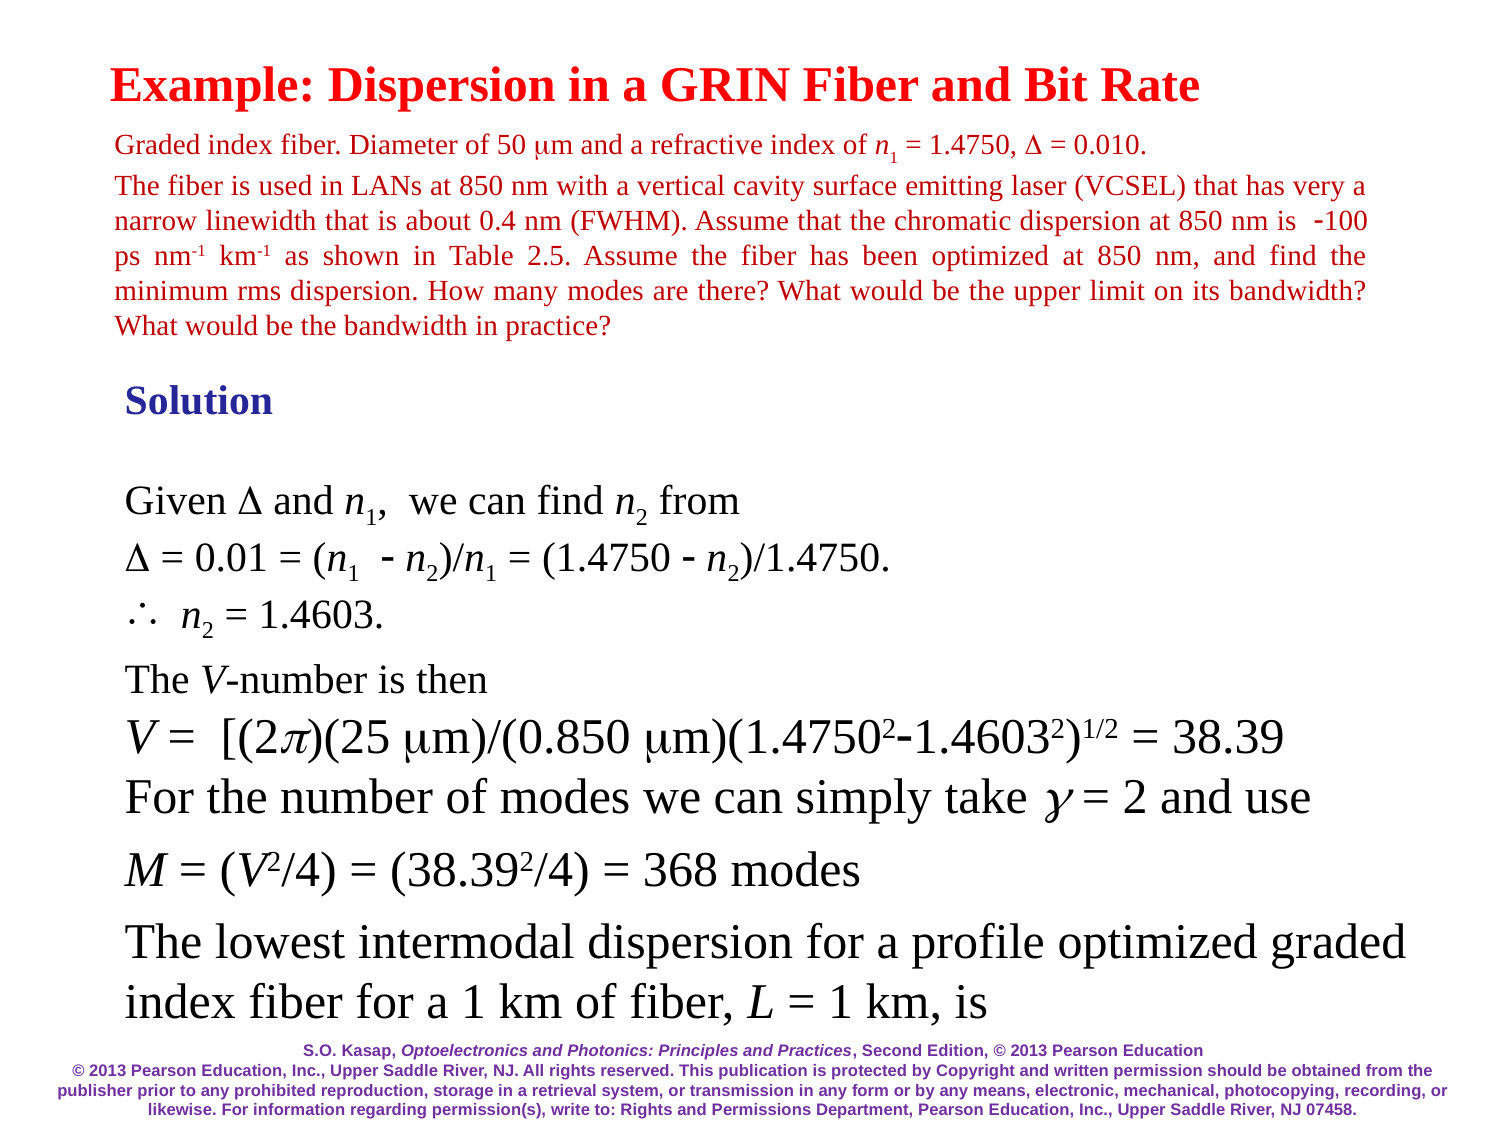

# Example: Dispersion in a GRIN Fiber and Bit Rate
Graded index fiber. Diameter of 50 μm and a refractive index of n1 = 1.4750, Δ = 0.010.
The fiber is used in LANs at 850 nm with a vertical cavity surface emitting laser (VCSEL) that has very a narrow linewidth that is about 0.4 nm (FWHM). Assume that the chromatic dispersion at 850 nm is −100 ps nm-1 km-1 as shown in Table 2.5. Assume the fiber has been optimized at 850 nm, and find the minimum rms dispersion. How many modes are there? What would be the upper limit on its bandwidth? What would be the bandwidth in practice?
Solution

Given Δ and n1,  we can find n2 from
Δ = 0.01 = (n1 − n2)/n1 = (1.4750 − n2)/1.4750.
n2 = 1.4603.
The V-number is then
V =  [(2π)(25 μm)/(0.850 μm)(1.47502−1.46032)1/2 = 38.39
For the number of modes we can simply take γ = 2 and use
M = (V2/4) = (38.392/4) = 368 modes
The lowest intermodal dispersion for a profile optimized graded index fiber for a 1 km of fiber, L = 1 km, is